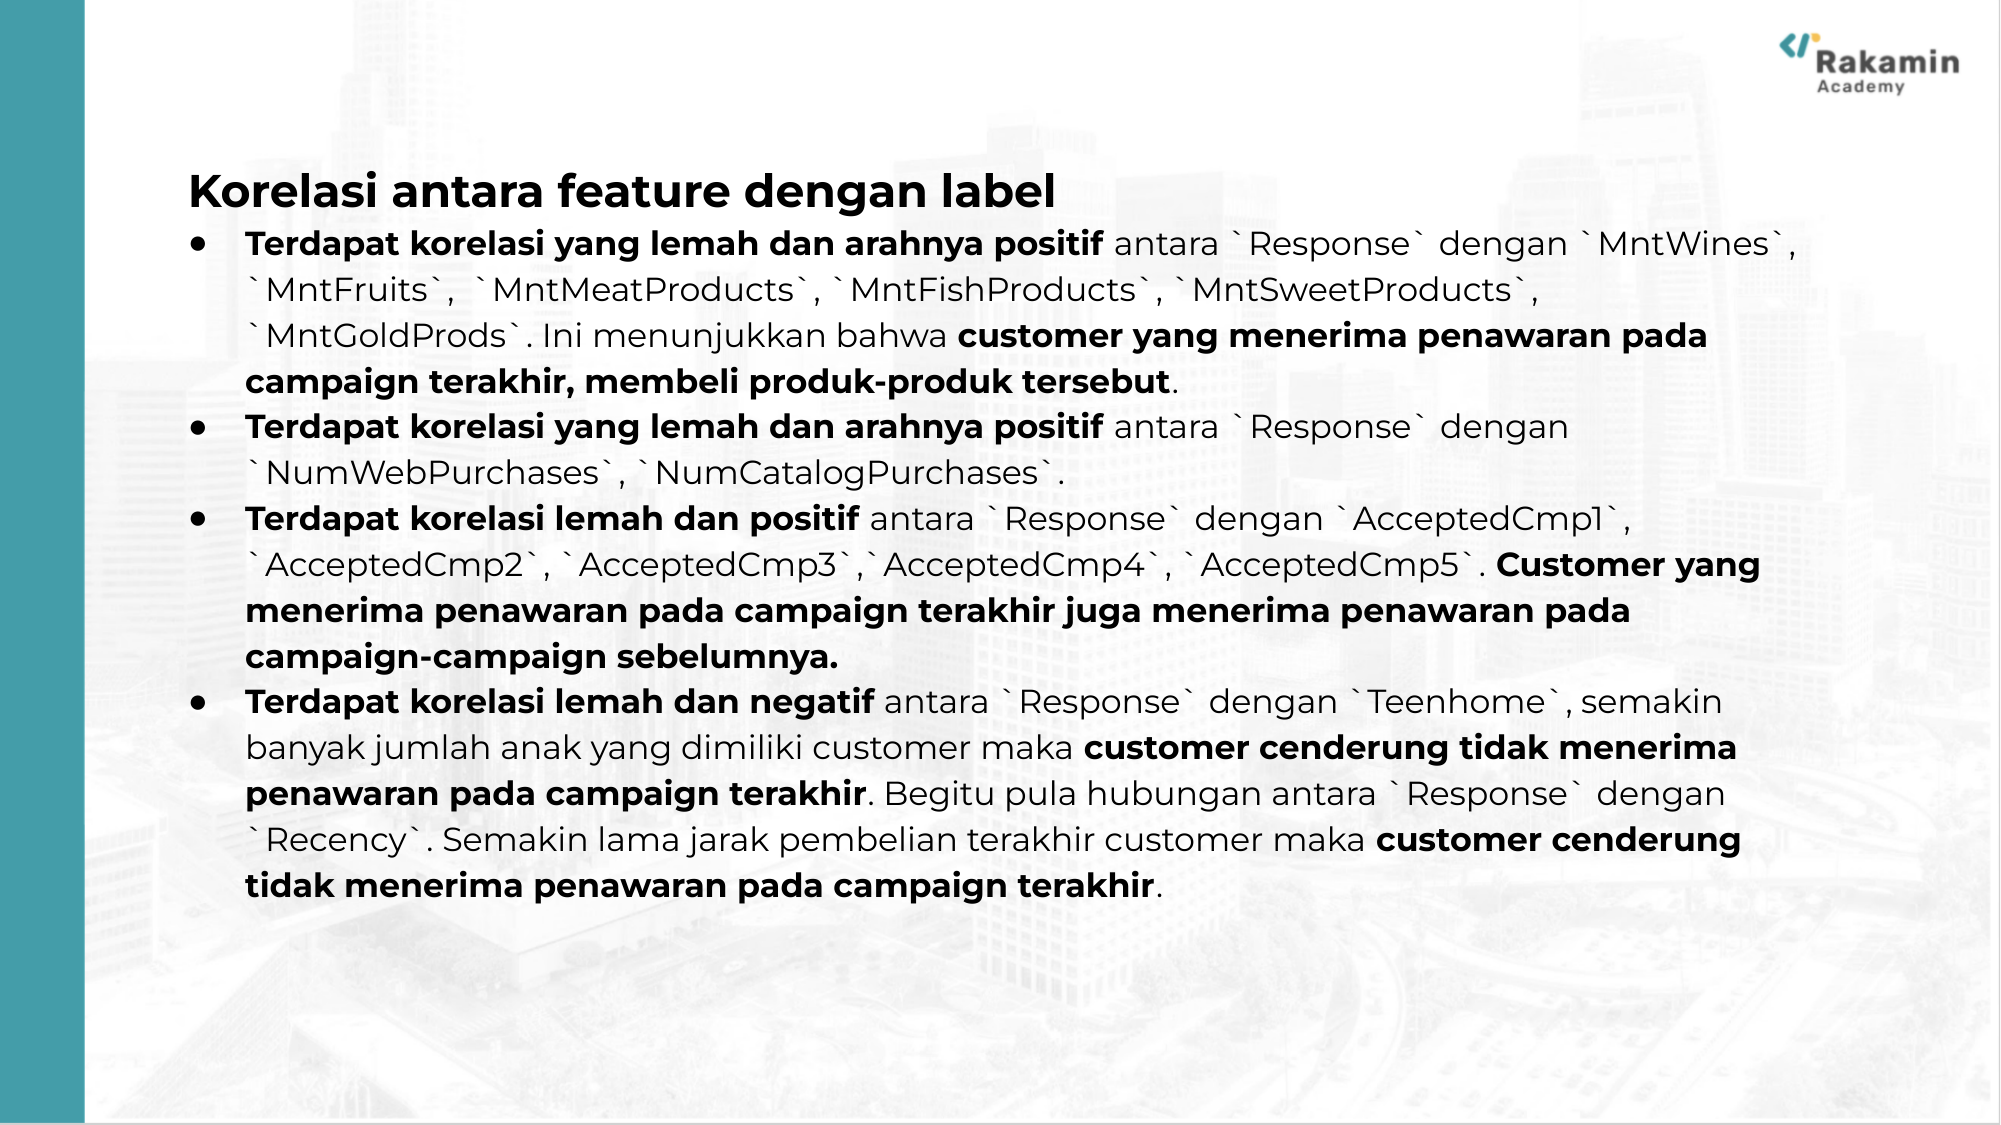

Korelasi antara feature dengan label
Terdapat korelasi yang lemah dan arahnya positif antara `Response` dengan `MntWines`, `MntFruits`,  `MntMeatProducts`, `MntFishProducts`, `MntSweetProducts`, `MntGoldProds`. Ini menunjukkan bahwa customer yang menerima penawaran pada campaign terakhir, membeli produk-produk tersebut.
Terdapat korelasi yang lemah dan arahnya positif antara `Response` dengan `NumWebPurchases`, `NumCatalogPurchases`.
Terdapat korelasi lemah dan positif antara `Response` dengan `AcceptedCmp1`, `AcceptedCmp2`, `AcceptedCmp3`,`AcceptedCmp4`, `AcceptedCmp5`. Customer yang menerima penawaran pada campaign terakhir juga menerima penawaran pada campaign-campaign sebelumnya.
Terdapat korelasi lemah dan negatif antara `Response` dengan `Teenhome`, semakin banyak jumlah anak yang dimiliki customer maka customer cenderung tidak menerima penawaran pada campaign terakhir. Begitu pula hubungan antara `Response` dengan `Recency`. Semakin lama jarak pembelian terakhir customer maka customer cenderung tidak menerima penawaran pada campaign terakhir.